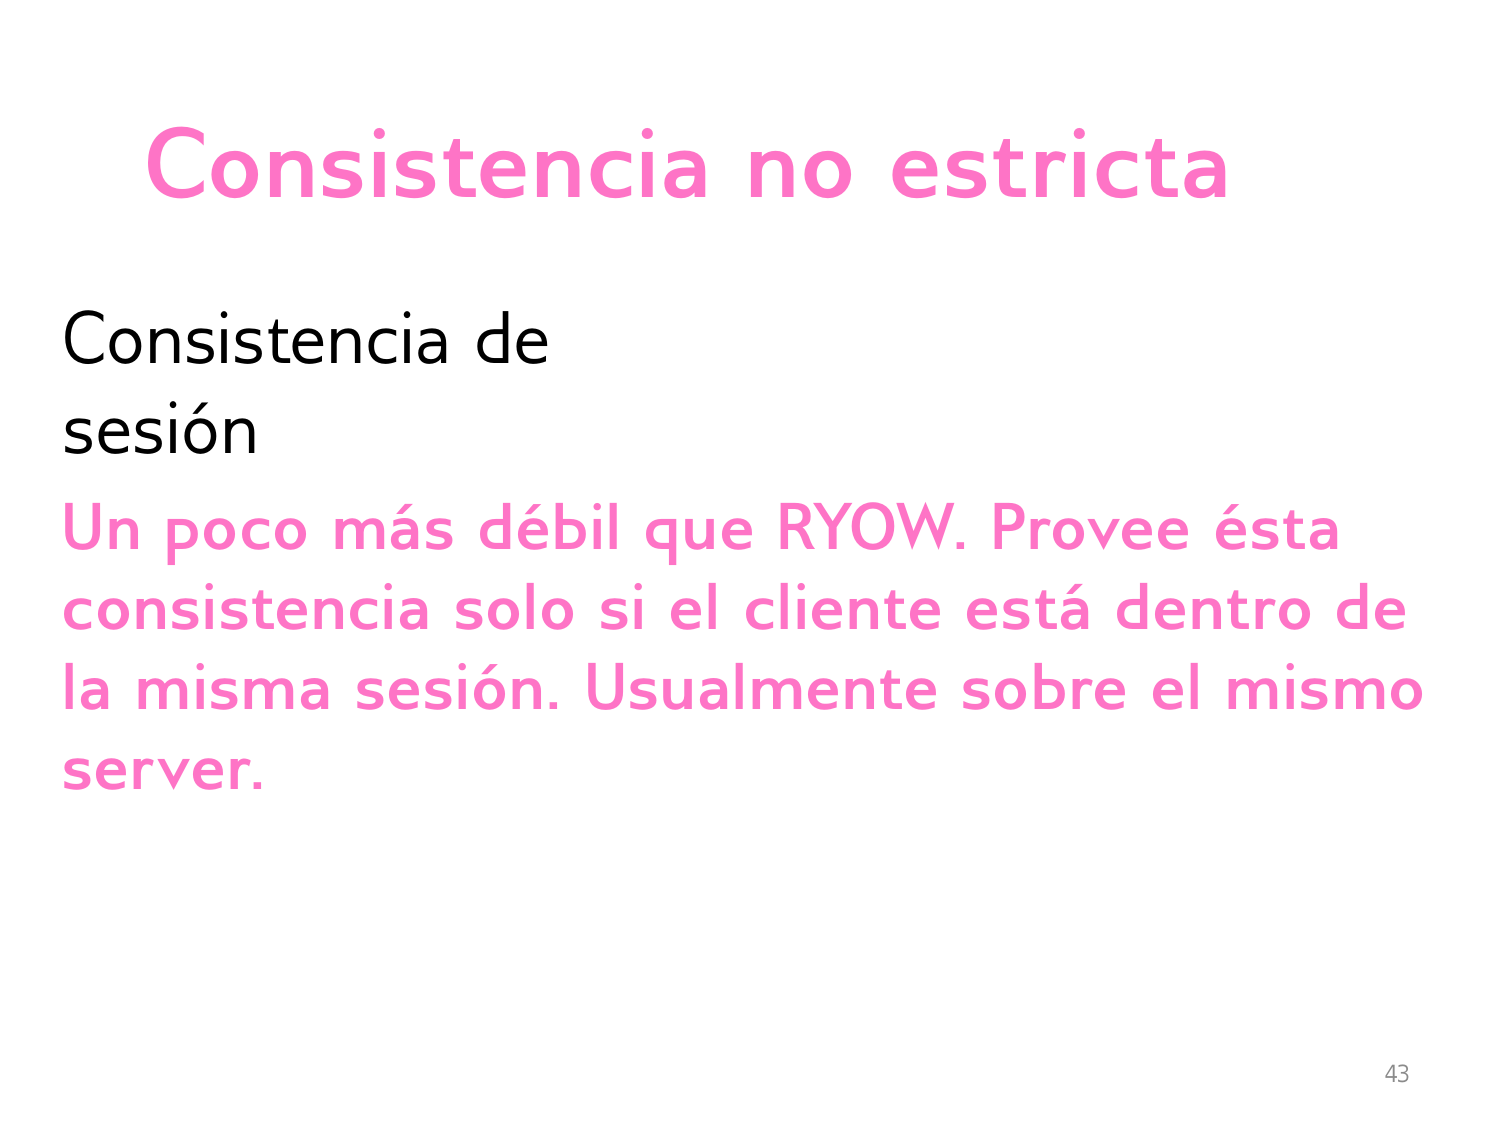

Consistencia no estricta
Consistencia de sesión
Un poco más débil que RYOW. Provee ésta consistencia solo si el cliente está dentro de la misma sesión. Usualmente sobre el mismo server.
43